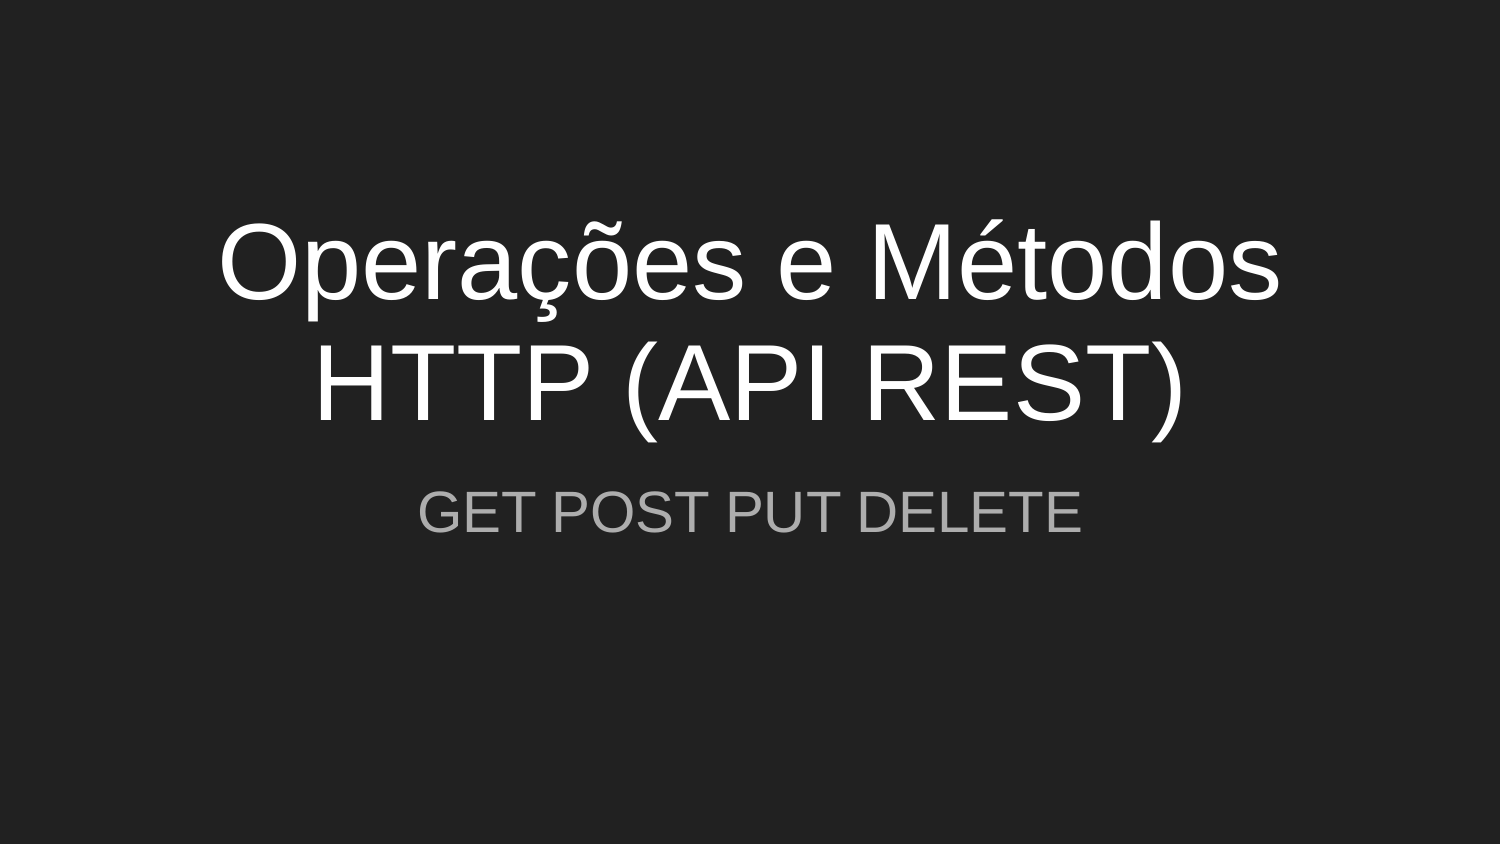

# Operações e Métodos HTTP (API REST)
GET POST PUT DELETE